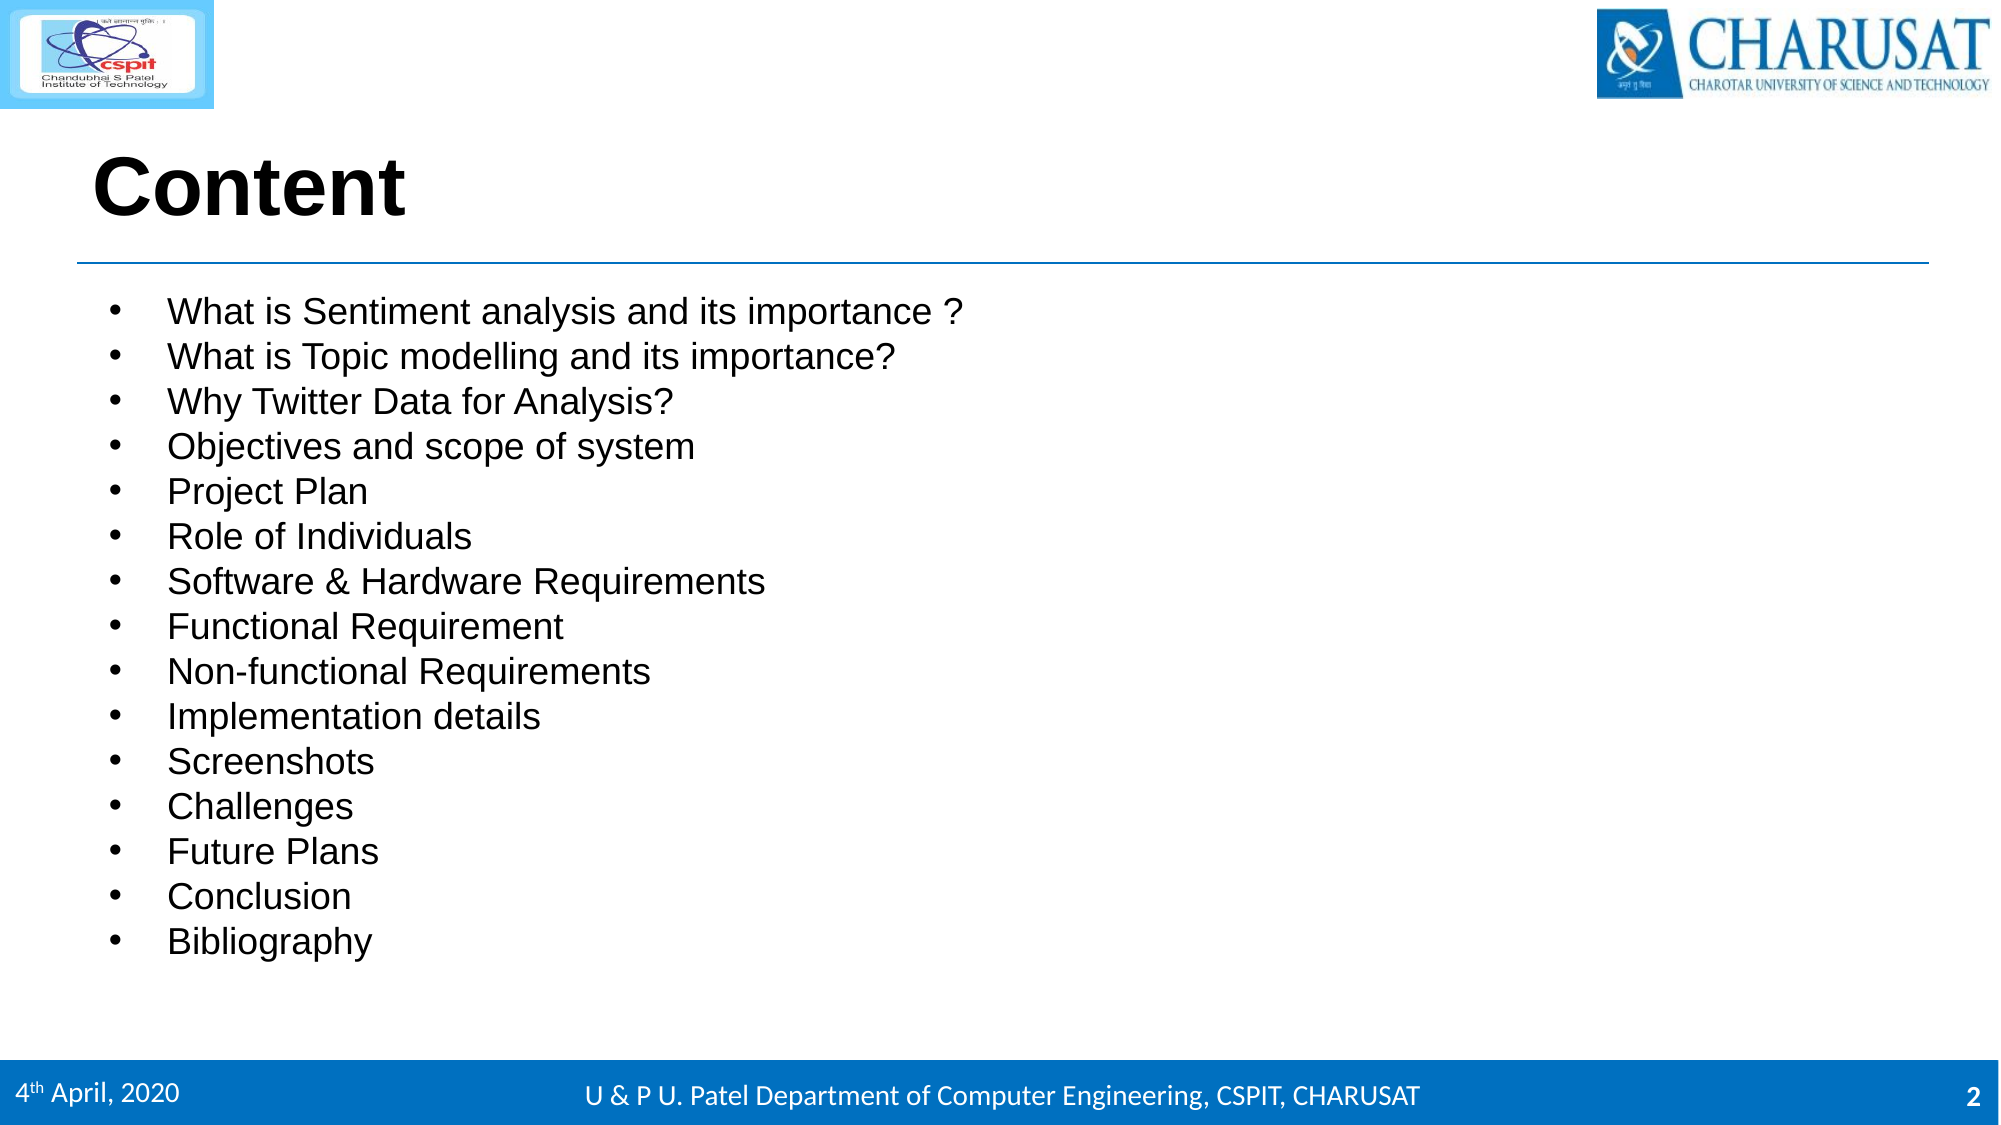

# Content
What is Sentiment analysis and its importance ?
What is Topic modelling and its importance?
Why Twitter Data for Analysis?
Objectives and scope of system
Project Plan
Role of Individuals
Software & Hardware Requirements
Functional Requirement
Non-functional Requirements
Implementation details
Screenshots
Challenges
Future Plans
Conclusion
Bibliography

4th April, 2020
U & P U. Patel Department of Computer Engineering, CSPIT, CHARUSAT
2